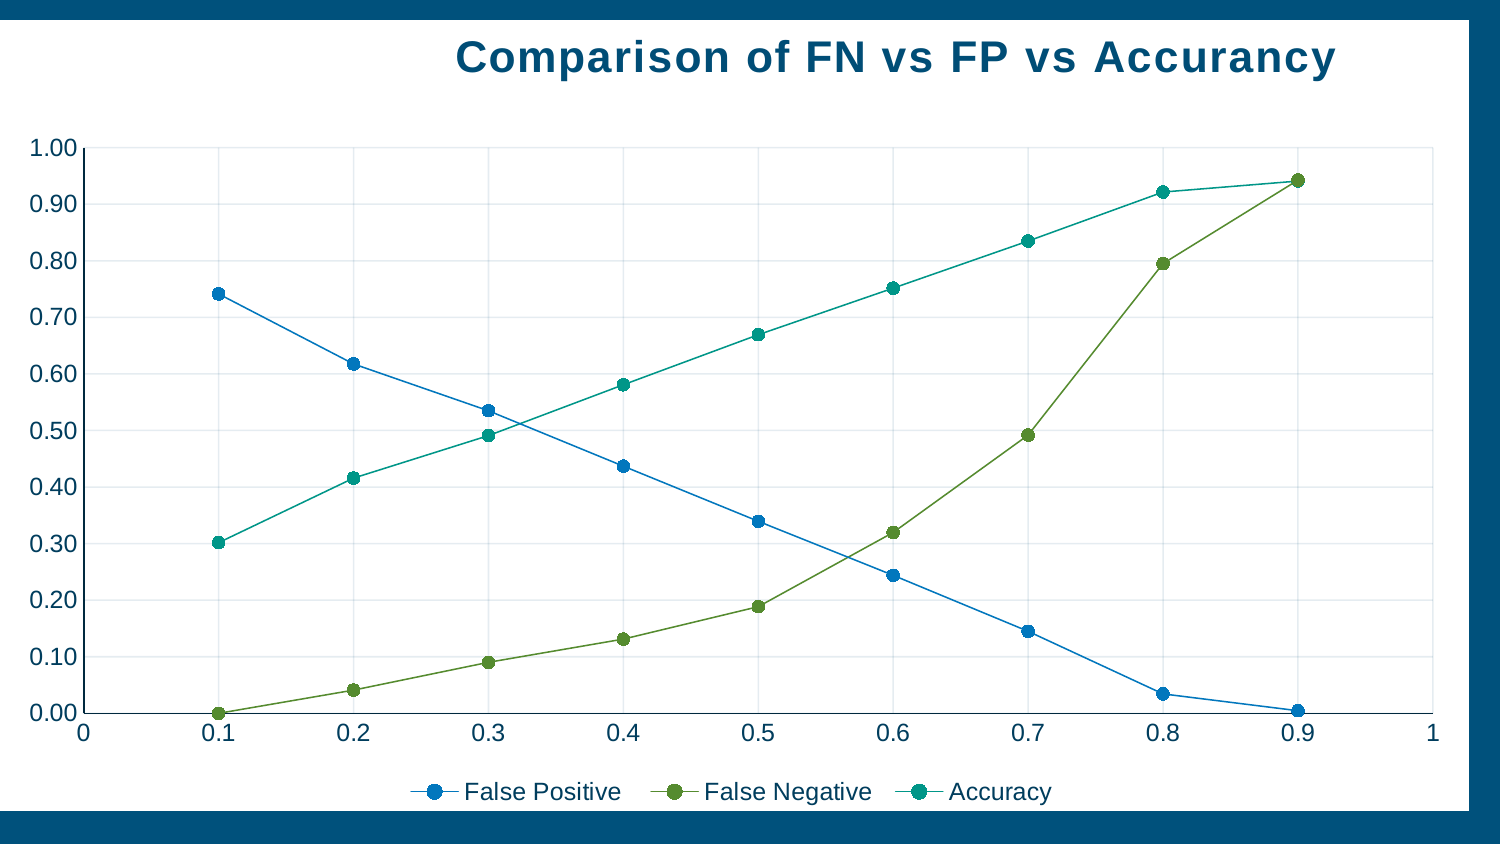

### Chart: Comparison of FN vs FP vs Accurancy

| Category | False Positive   | False Negative  | Accuracy  |
|---|---|---|---|
# Threshold Justification